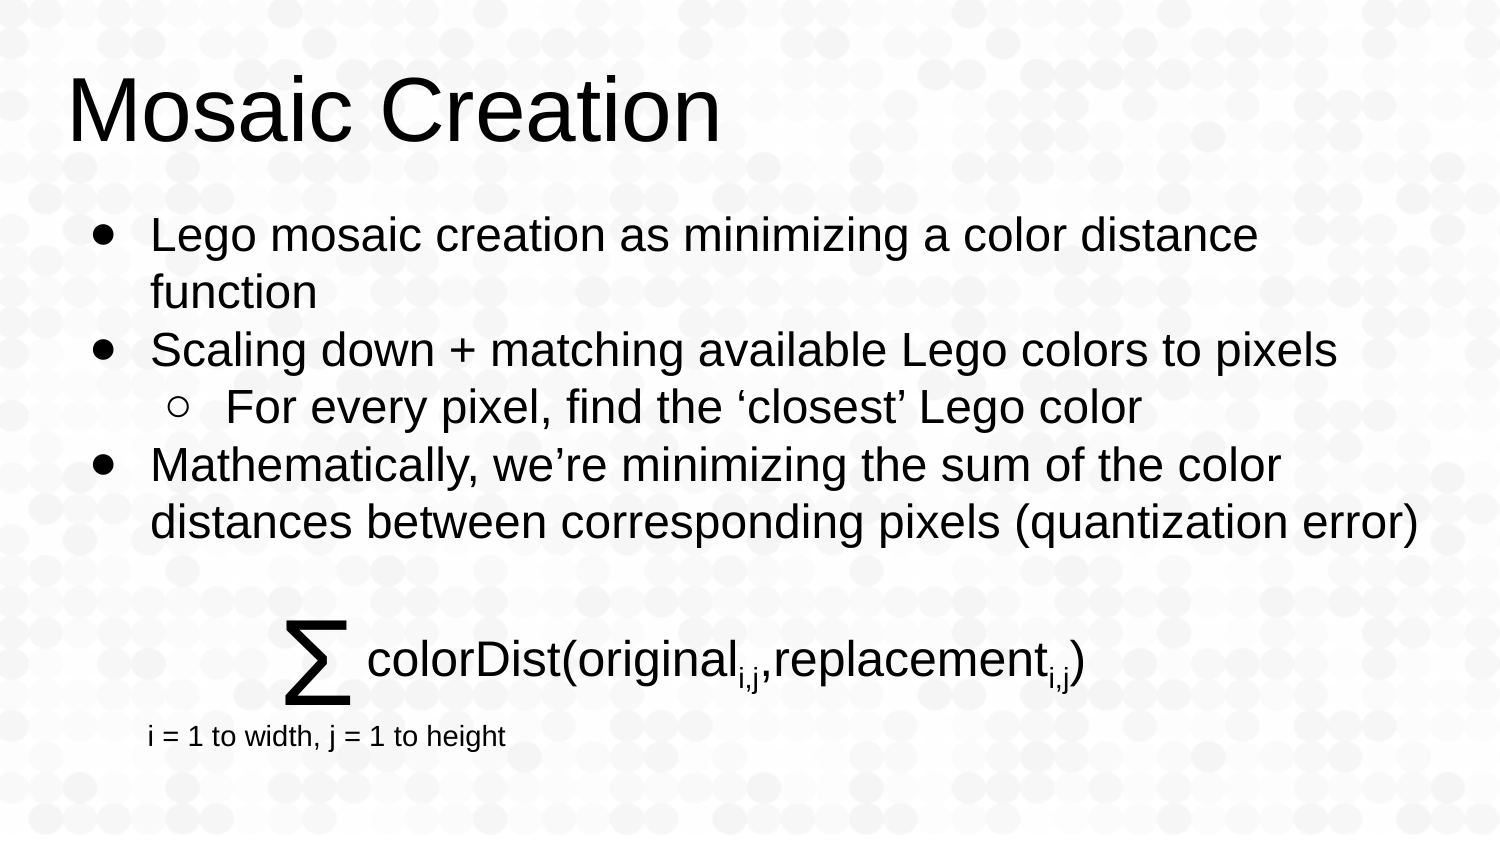

# Mosaic Creation
Lego mosaic creation as minimizing a color distance function
Scaling down + matching available Lego colors to pixels
For every pixel, find the ‘closest’ Lego color
Mathematically, we’re minimizing the sum of the color distances between corresponding pixels (quantization error)
Σ
colorDist(originali,j,replacementi,j)
i = 1 to width, j = 1 to height